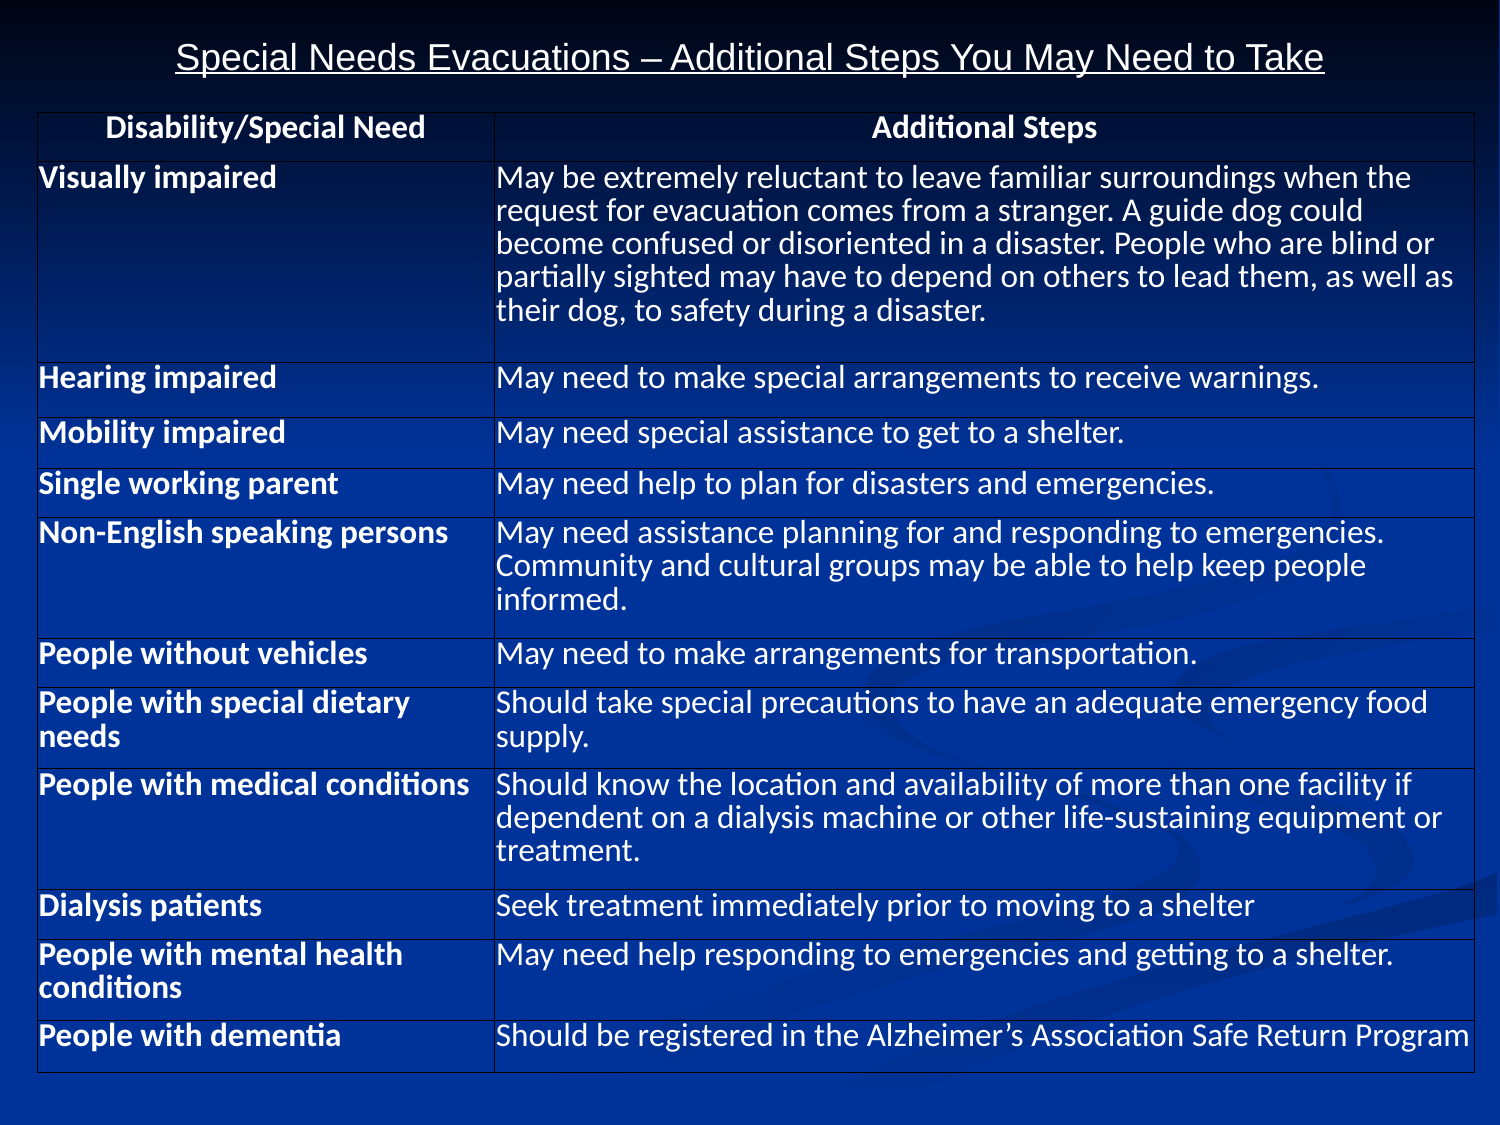

Special Needs Evacuations – Additional Steps You May Need to Take
| Disability/Special Need | Additional Steps |
| --- | --- |
| Visually impaired | May be extremely reluctant to leave familiar surroundings when the request for evacuation comes from a stranger. A guide dog could become confused or disoriented in a disaster. People who are blind or partially sighted may have to depend on others to lead them, as well as their dog, to safety during a disaster. |
| Hearing impaired | May need to make special arrangements to receive warnings. |
| Mobility impaired | May need special assistance to get to a shelter. |
| Single working parent | May need help to plan for disasters and emergencies. |
| Non-English speaking persons | May need assistance planning for and responding to emergencies. Community and cultural groups may be able to help keep people informed. |
| People without vehicles | May need to make arrangements for transportation. |
| People with special dietary needs | Should take special precautions to have an adequate emergency food supply. |
| People with medical conditions | Should know the location and availability of more than one facility if dependent on a dialysis machine or other life-sustaining equipment or treatment. |
| Dialysis patients | Seek treatment immediately prior to moving to a shelter |
| People with mental health conditions | May need help responding to emergencies and getting to a shelter. |
| People with dementia | Should be registered in the Alzheimer’s Association Safe Return Program |